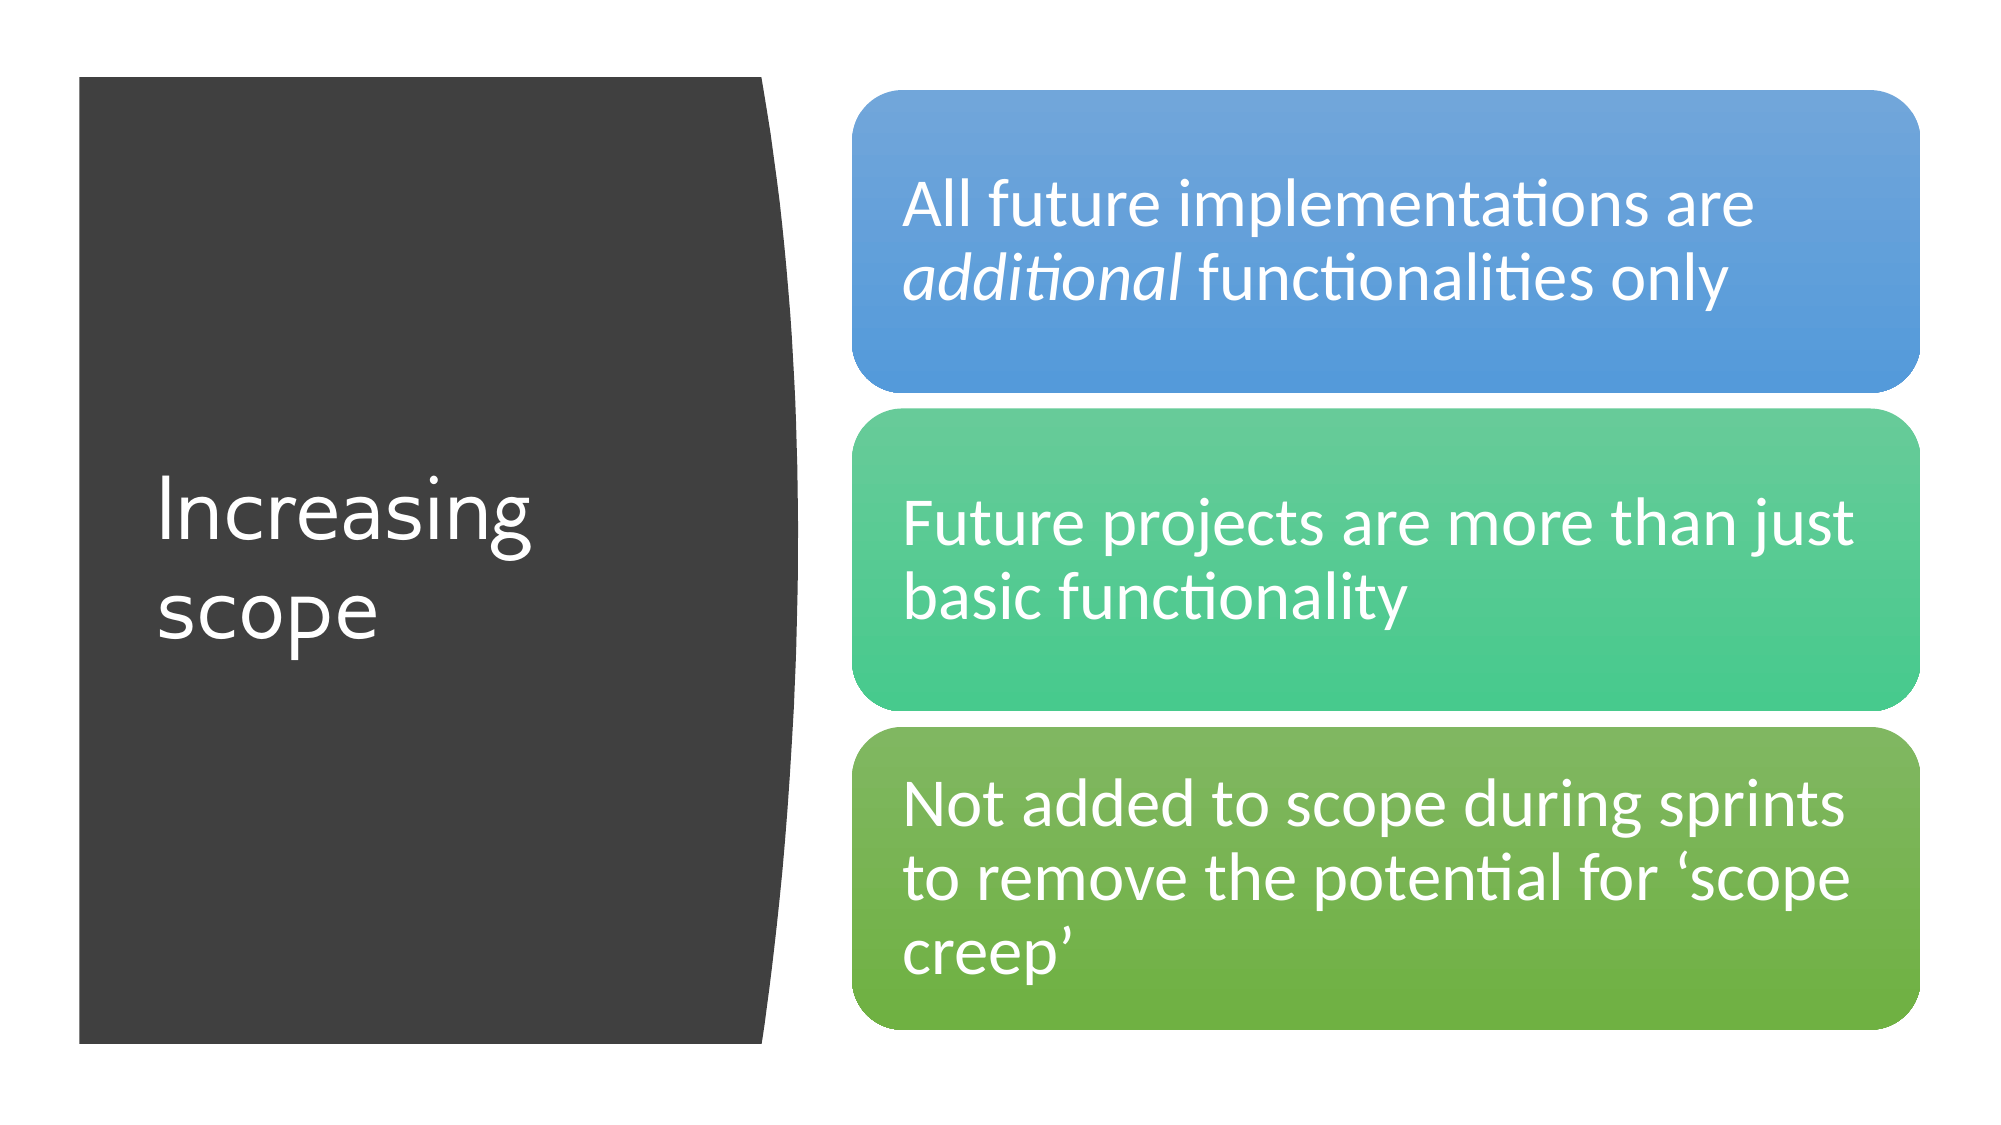

All future implementations are additional functionalities only
Future projects are more than just basic functionality
Not added to scope during sprints to remove the potential for ‘scope creep’

# Increasing scope